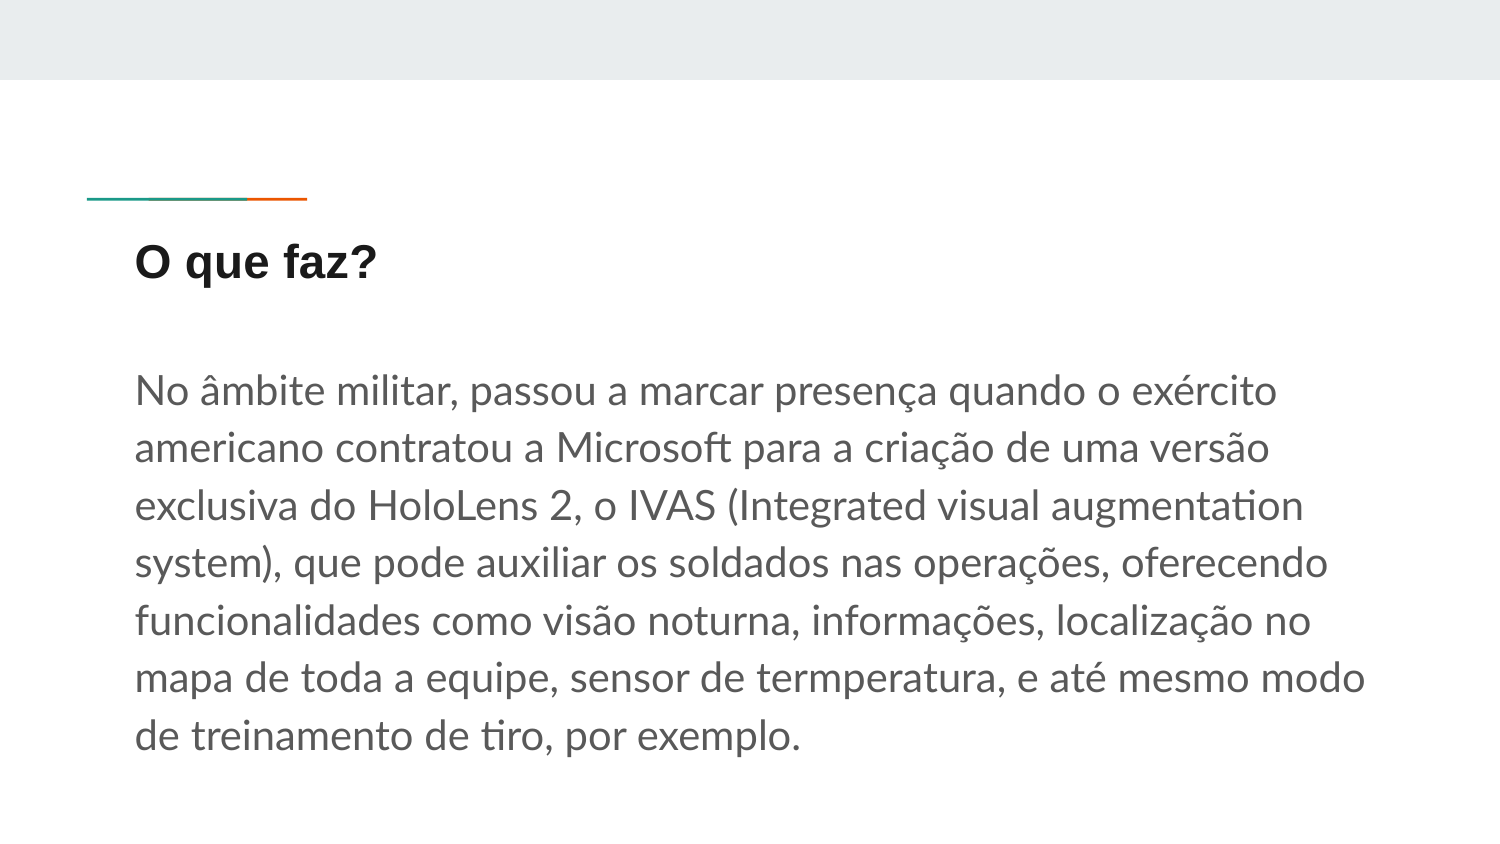

# O que faz?
No âmbite militar, passou a marcar presença quando o exército americano contratou a Microsoft para a criação de uma versão exclusiva do HoloLens 2, o IVAS (Integrated visual augmentation system), que pode auxiliar os soldados nas operações, oferecendo funcionalidades como visão noturna, informações, localização no mapa de toda a equipe, sensor de termperatura, e até mesmo modo de treinamento de tiro, por exemplo.